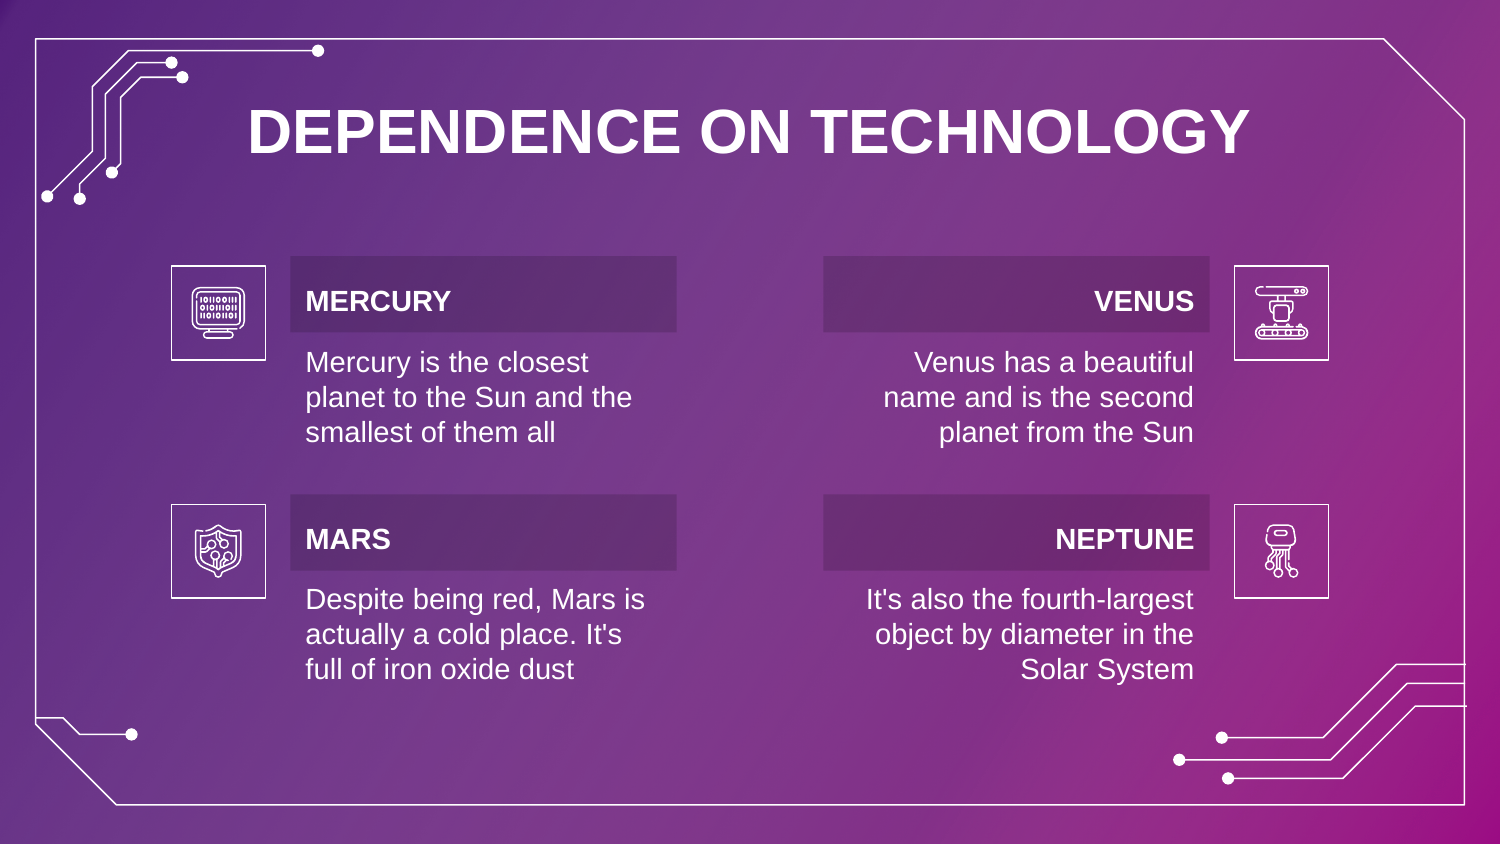

# DEPENDENCE ON TECHNOLOGY
MERCURY
VENUS

Mercury is the closest planet to the Sun and the smallest of them all
Venus has a beautiful name and is the second planet from the Sun
MARS
NEPTUNE

Despite being red, Mars is actually a cold place. It's full of iron oxide dust
It's also the fourth-largest object by diameter in the Solar System